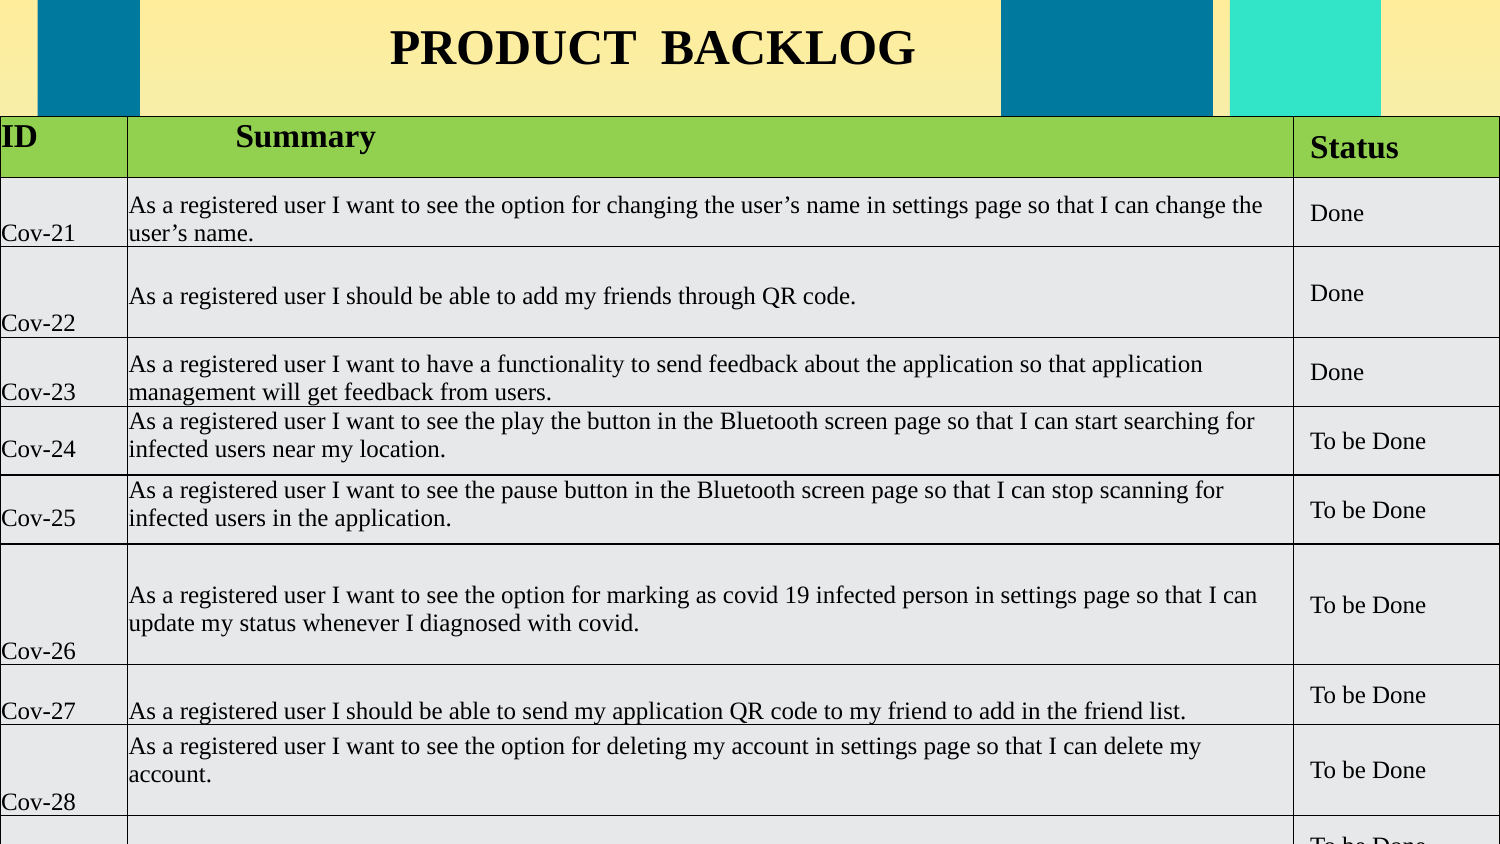

PRODUCT  BACKLOG
| ID | Summary | Status |
| --- | --- | --- |
| Cov-21 | As a registered user I want to see the option for changing the user’s name in settings page so that I can change the user’s name. | Done |
| Cov-22 | As a registered user I should be able to add my friends through QR code. | Done |
| Cov-23 | As a registered user I want to have a functionality to send feedback about the application so that application management will get feedback from users. | Done |
| Cov-24 | As a registered user I want to see the play the button in the Bluetooth screen page so that I can start searching for infected users near my location. | To be Done |
| Cov-25 | As a registered user I want to see the pause button in the Bluetooth screen page so that I can stop scanning for infected users in the application. | To be Done |
| Cov-26 | As a registered user I want to see the option for marking as covid 19 infected person in settings page so that I can update my status whenever I diagnosed with covid. | To be Done |
| Cov-27 | As a registered user I should be able to send my application QR code to my friend to add in the friend list. | To be Done |
| Cov-28 | As a registered user I want to see the option for deleting my account in settings page so that I can delete my account. | To be Done |
| Cov-29 | As a registered user I should be able to white list my trusted friends. | To be Done |
| Cov-30 | As a registered user I should be able to remove the friends from white list. | To be Done |